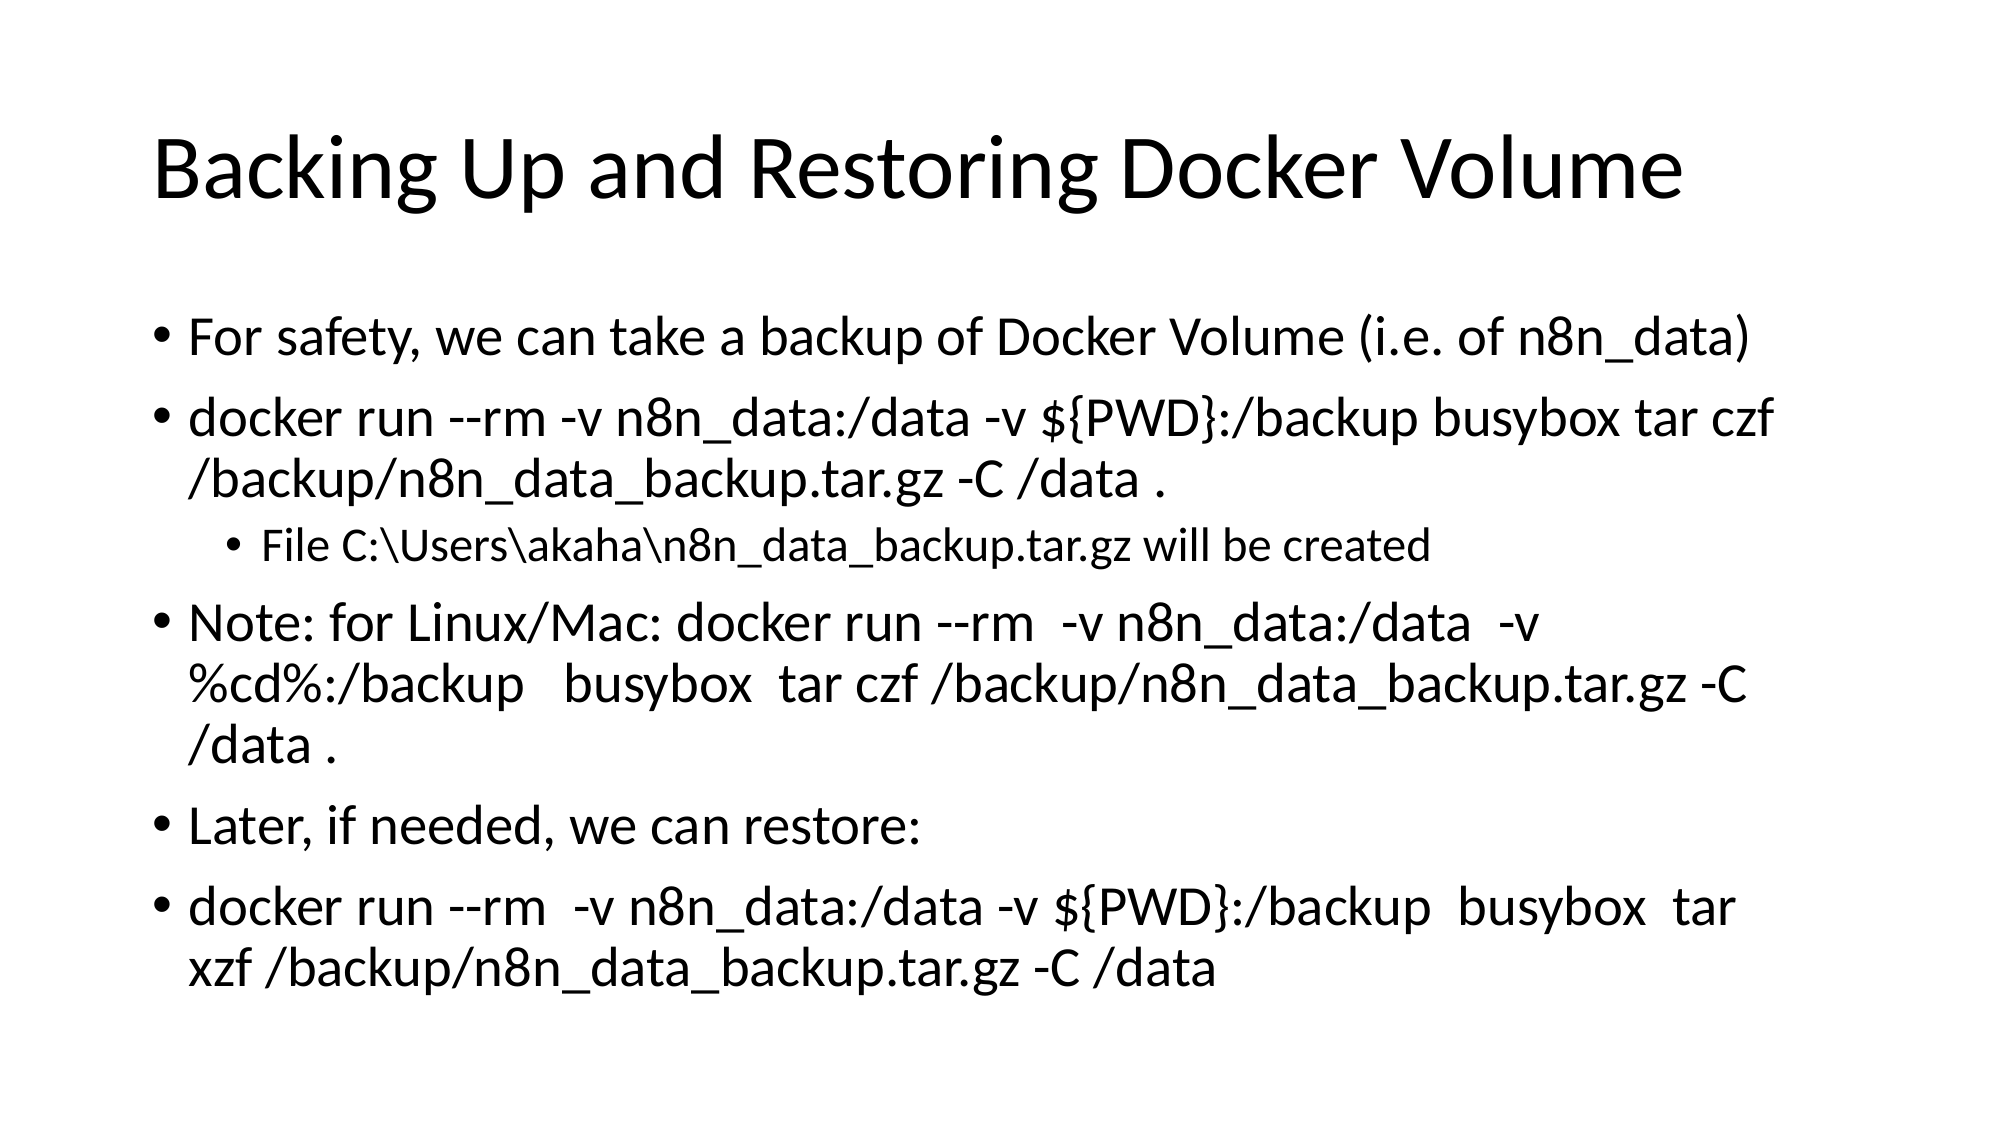

# Backing Up and Restoring Docker Volume
For safety, we can take a backup of Docker Volume (i.e. of n8n_data)
docker run --rm -v n8n_data:/data -v ${PWD}:/backup busybox tar czf /backup/n8n_data_backup.tar.gz -C /data .
File C:\Users\akaha\n8n_data_backup.tar.gz will be created
Note: for Linux/Mac: docker run --rm  -v n8n_data:/data  -v %cd%:/backup   busybox  tar czf /backup/n8n_data_backup.tar.gz -C /data .
Later, if needed, we can restore:
docker run --rm  -v n8n_data:/data -v ${PWD}:/backup  busybox  tar xzf /backup/n8n_data_backup.tar.gz -C /data